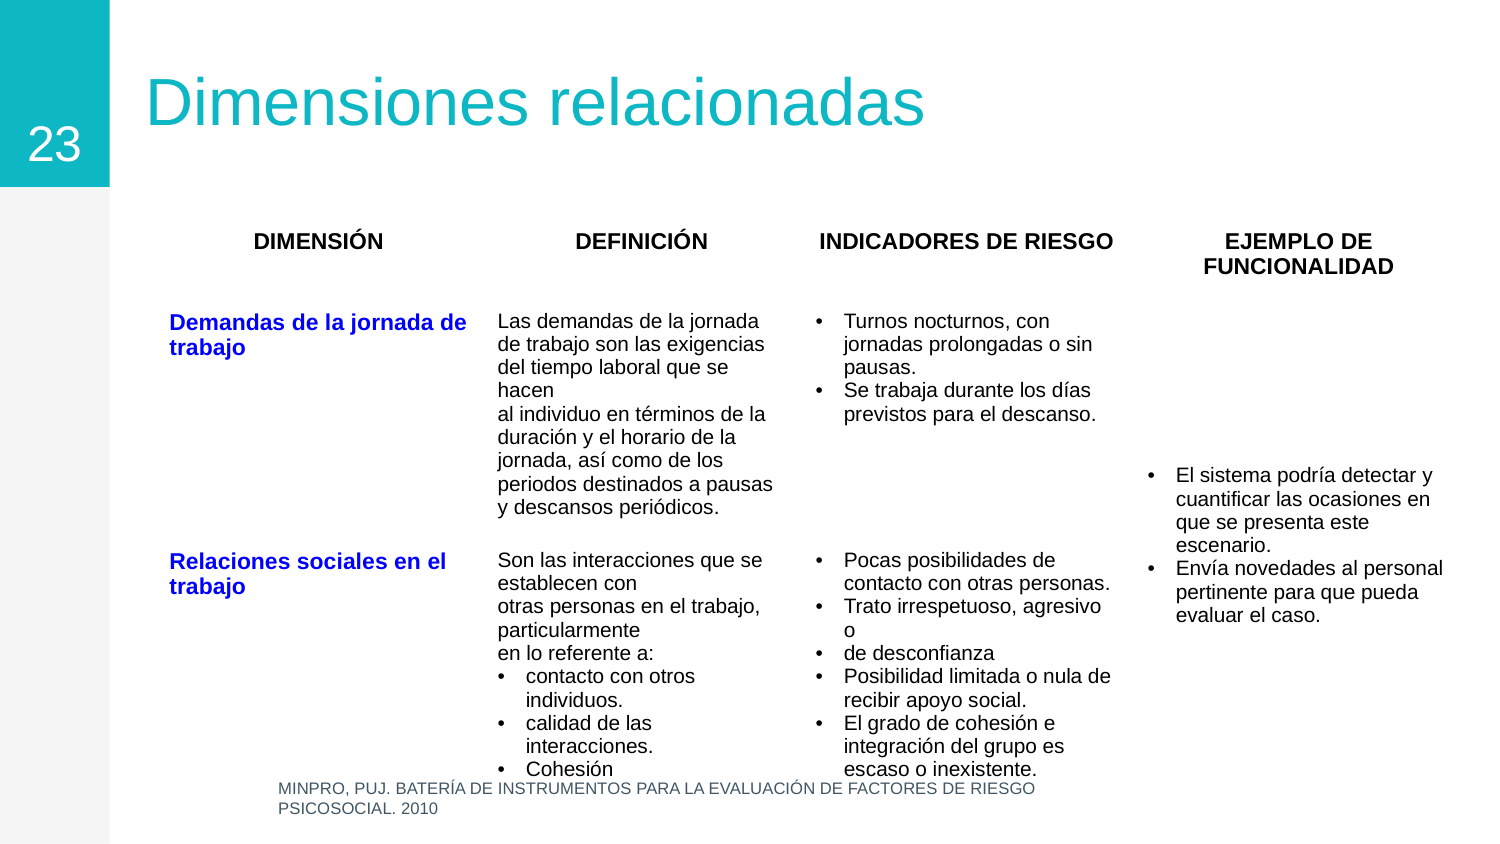

23
Dimensiones relacionadas
| DIMENSIÓN | DEFINICIÓN | INDICADORES DE RIESGO | EJEMPLO DE FUNCIONALIDAD |
| --- | --- | --- | --- |
| Demandas de la jornada de trabajo | Las demandas de la jornada de trabajo son las exigencias del tiempo laboral que se hacen al individuo en términos de la duración y el horario de la jornada, así como de los periodos destinados a pausas y descansos periódicos. | Turnos nocturnos, con jornadas prolongadas o sin pausas. Se trabaja durante los días previstos para el descanso. | El sistema podría detectar y cuantificar las ocasiones en que se presenta este escenario. Envía novedades al personal pertinente para que pueda evaluar el caso. |
| Relaciones sociales en el trabajo | Son las interacciones que se establecen con otras personas en el trabajo, particularmente en lo referente a: contacto con otros individuos. calidad de las interacciones. Cohesión | Pocas posibilidades de contacto con otras personas. Trato irrespetuoso, agresivo o de desconfianza Posibilidad limitada o nula de recibir apoyo social. El grado de cohesión e integración del grupo es escaso o inexistente. |  |
MINPRO, PUJ. BATERÍA DE INSTRUMENTOS PARA LA EVALUACIÓN DE FACTORES DE RIESGO PSICOSOCIAL. 2010